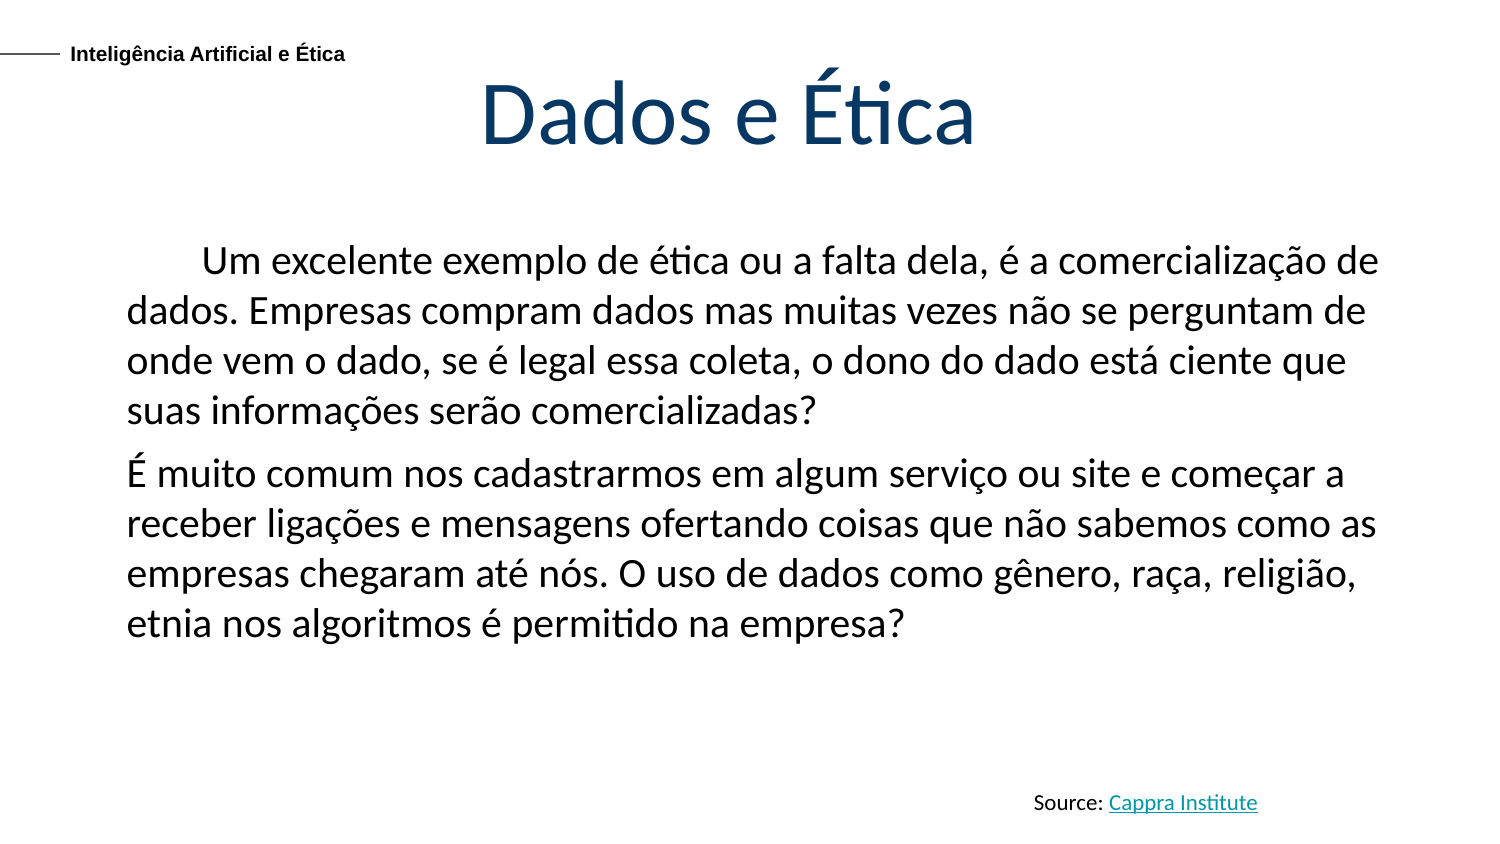

Inteligência Artificial e Ética
Dados e Ética
Um excelente exemplo de ética ou a falta dela, é a comercialização de dados. Empresas compram dados mas muitas vezes não se perguntam de onde vem o dado, se é legal essa coleta, o dono do dado está ciente que suas informações serão comercializadas?
É muito comum nos cadastrarmos em algum serviço ou site e começar a receber ligações e mensagens ofertando coisas que não sabemos como as empresas chegaram até nós. O uso de dados como gênero, raça, religião, etnia nos algoritmos é permitido na empresa?

Source: Cappra Institute